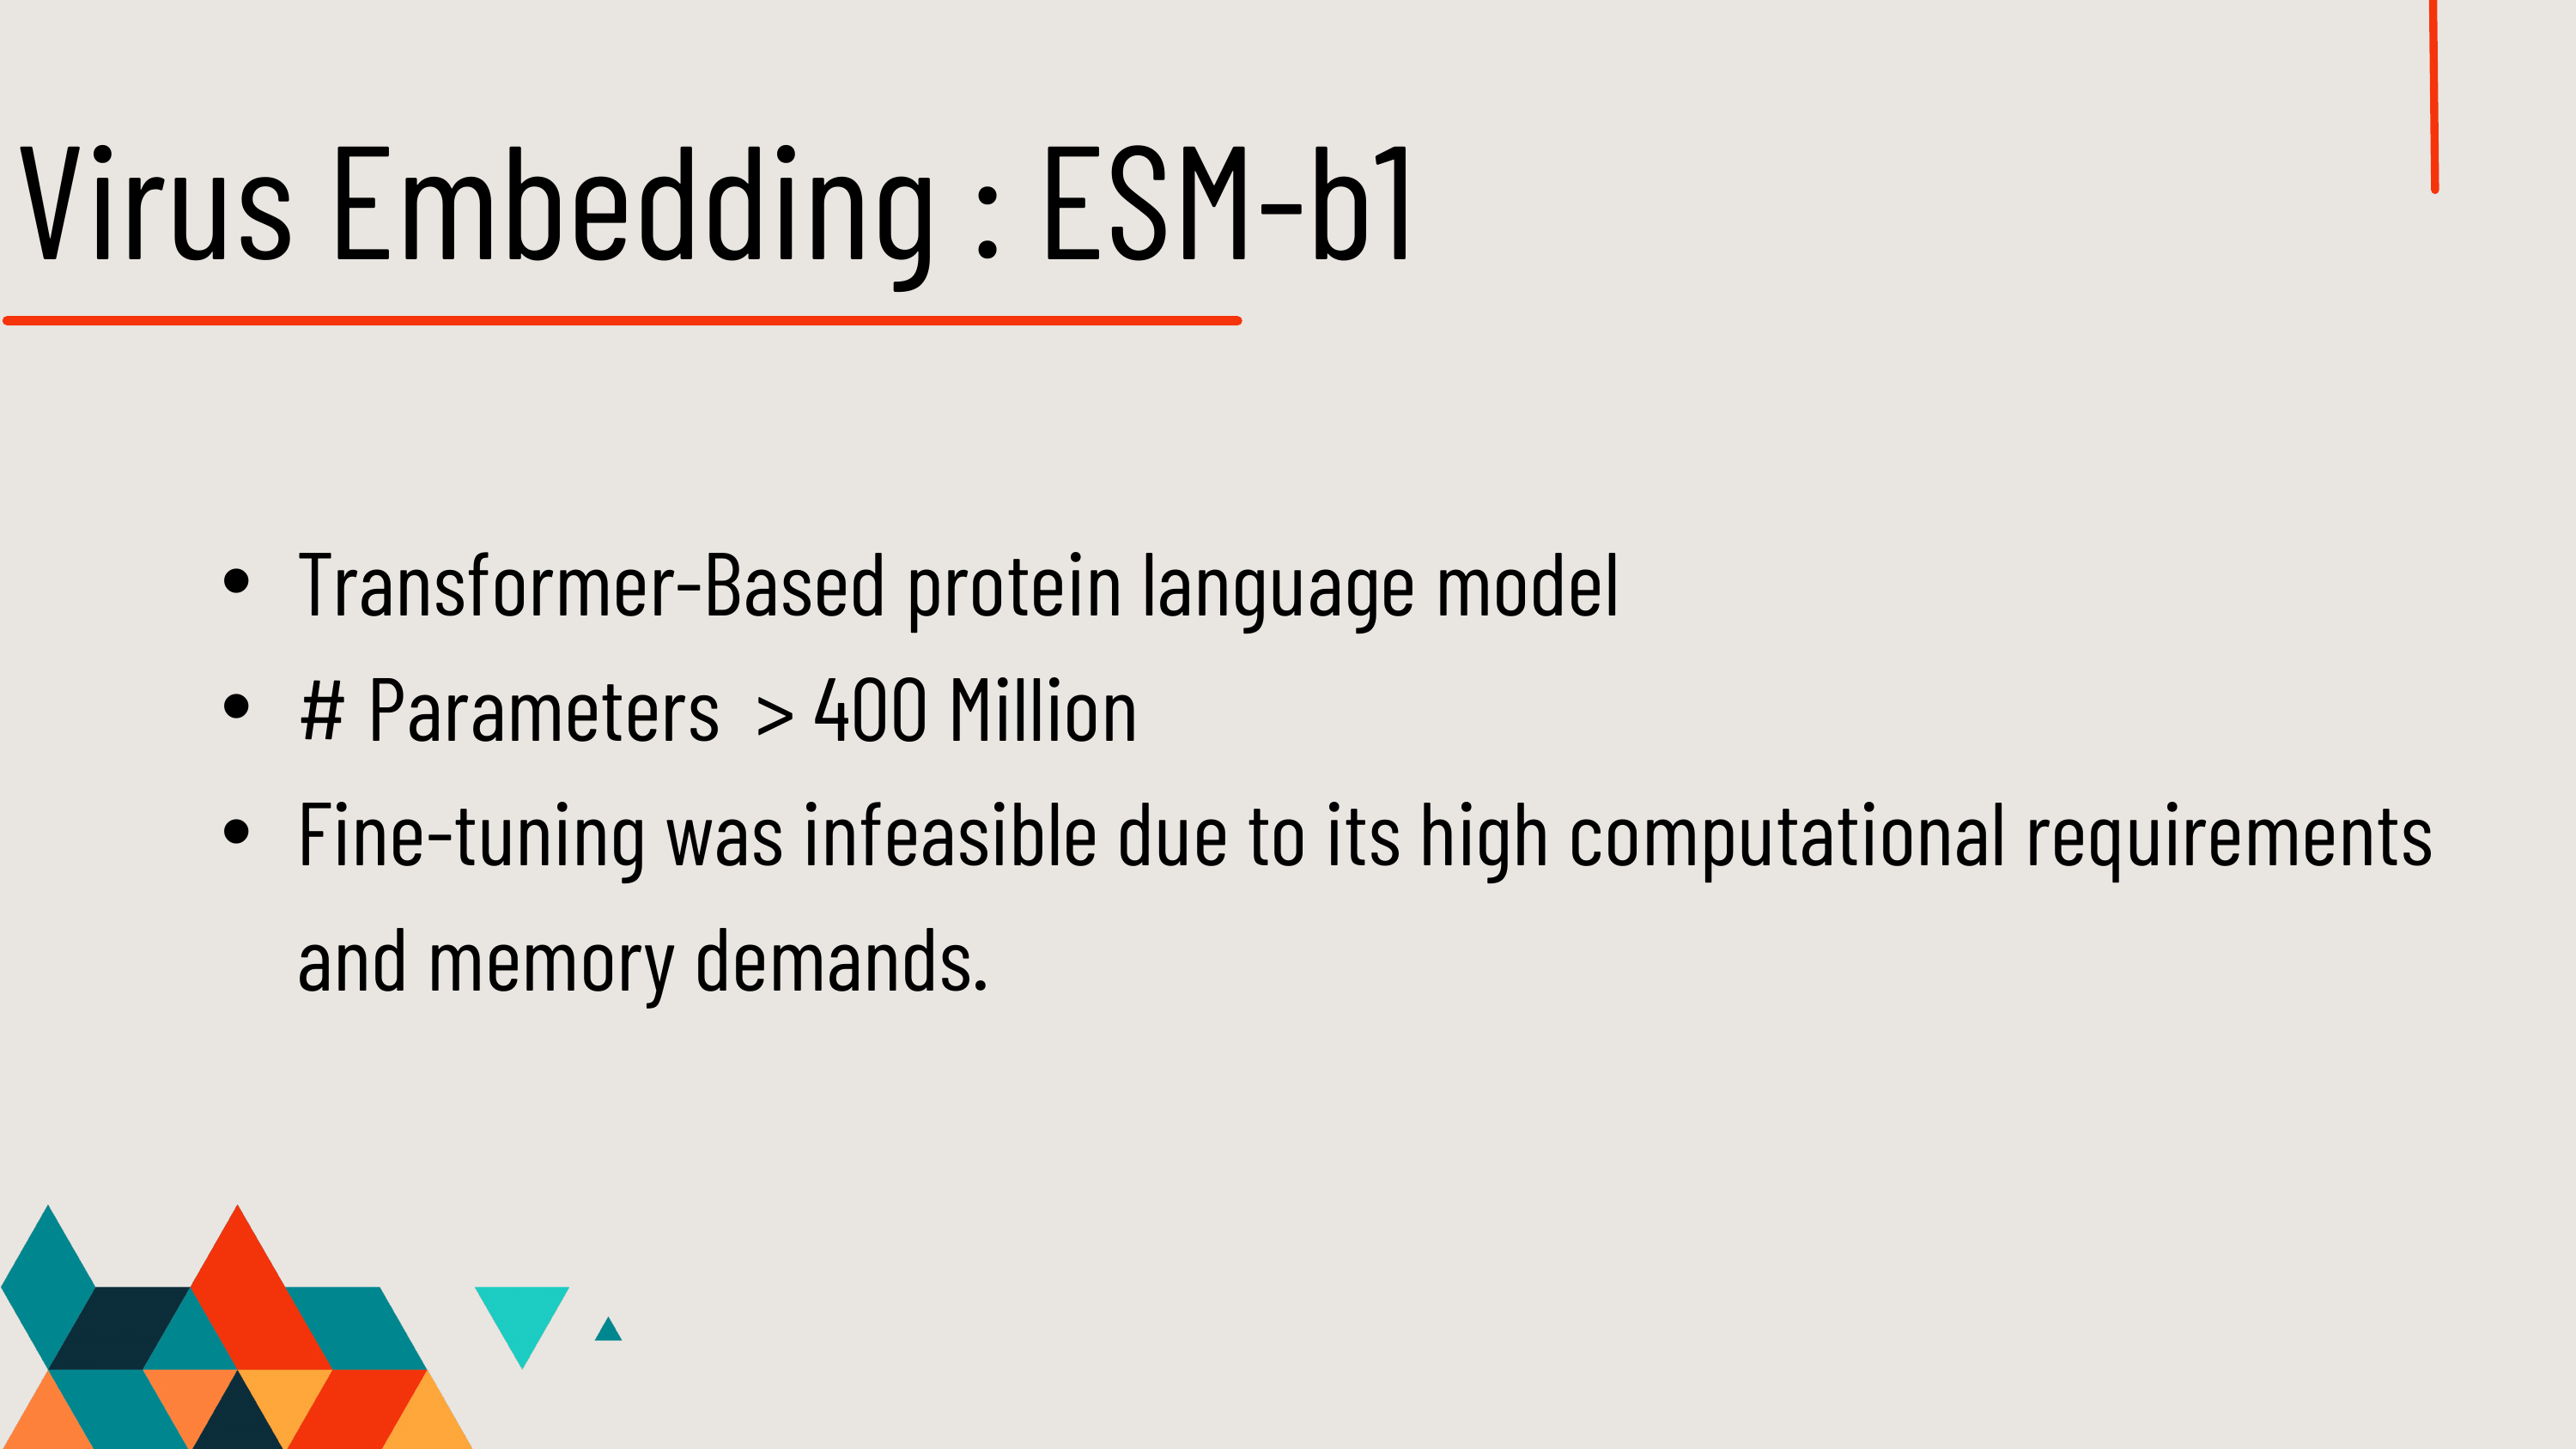

Virus Embedding : ESM-b1

Transformer-Based protein language model
# Parameters  > 400 Million
Fine-tuning was infeasible due to its high computational requirements and memory demands.